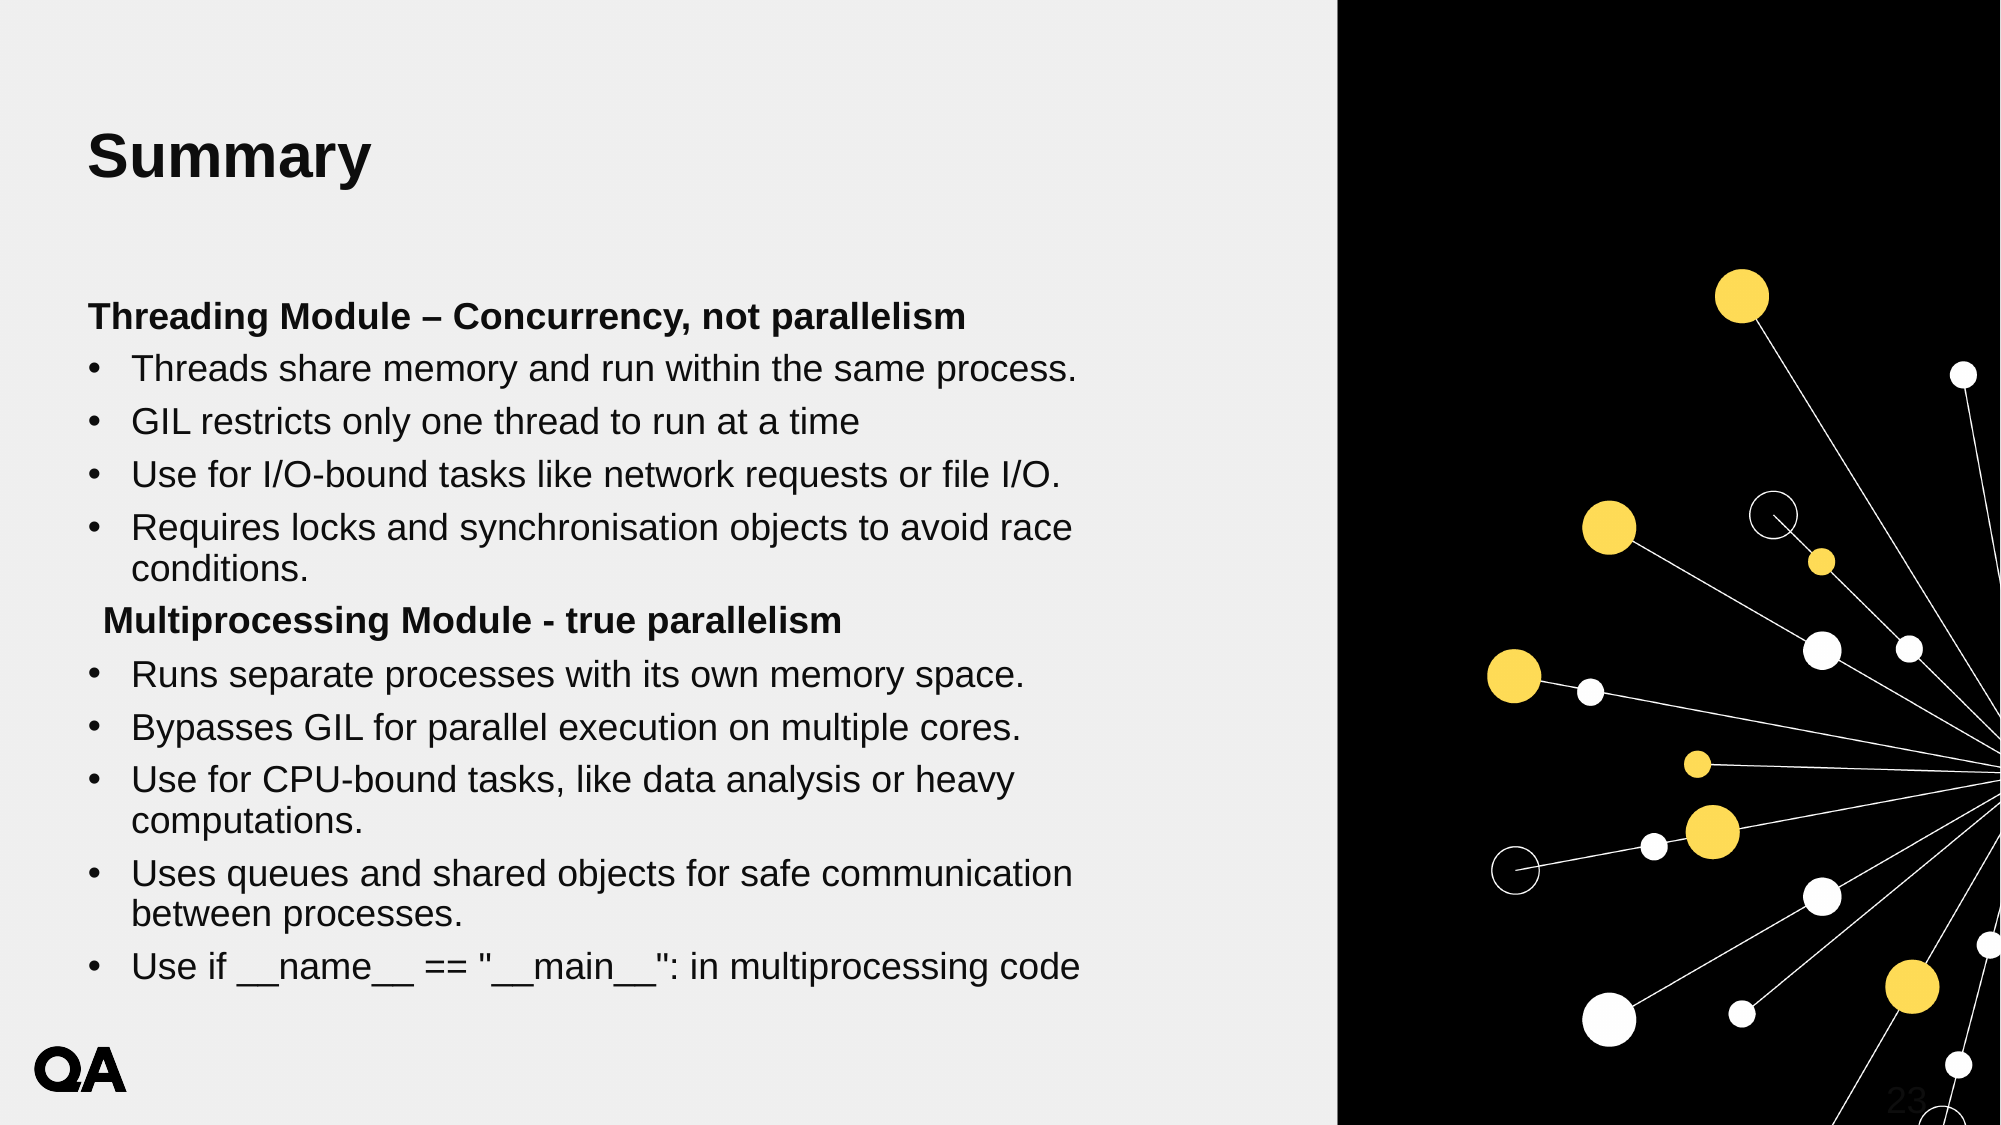

# Summary
Threading Module – Concurrency, not parallelism
Threads share memory and run within the same process.
GIL restricts only one thread to run at a time
Use for I/O-bound tasks like network requests or file I/O.
Requires locks and synchronisation objects to avoid race conditions.
Multiprocessing Module - true parallelism
Runs separate processes with its own memory space.
Bypasses GIL for parallel execution on multiple cores.
Use for CPU-bound tasks, like data analysis or heavy computations.
Uses queues and shared objects for safe communication between processes.
Use if __name__ == "__main__": in multiprocessing code

23